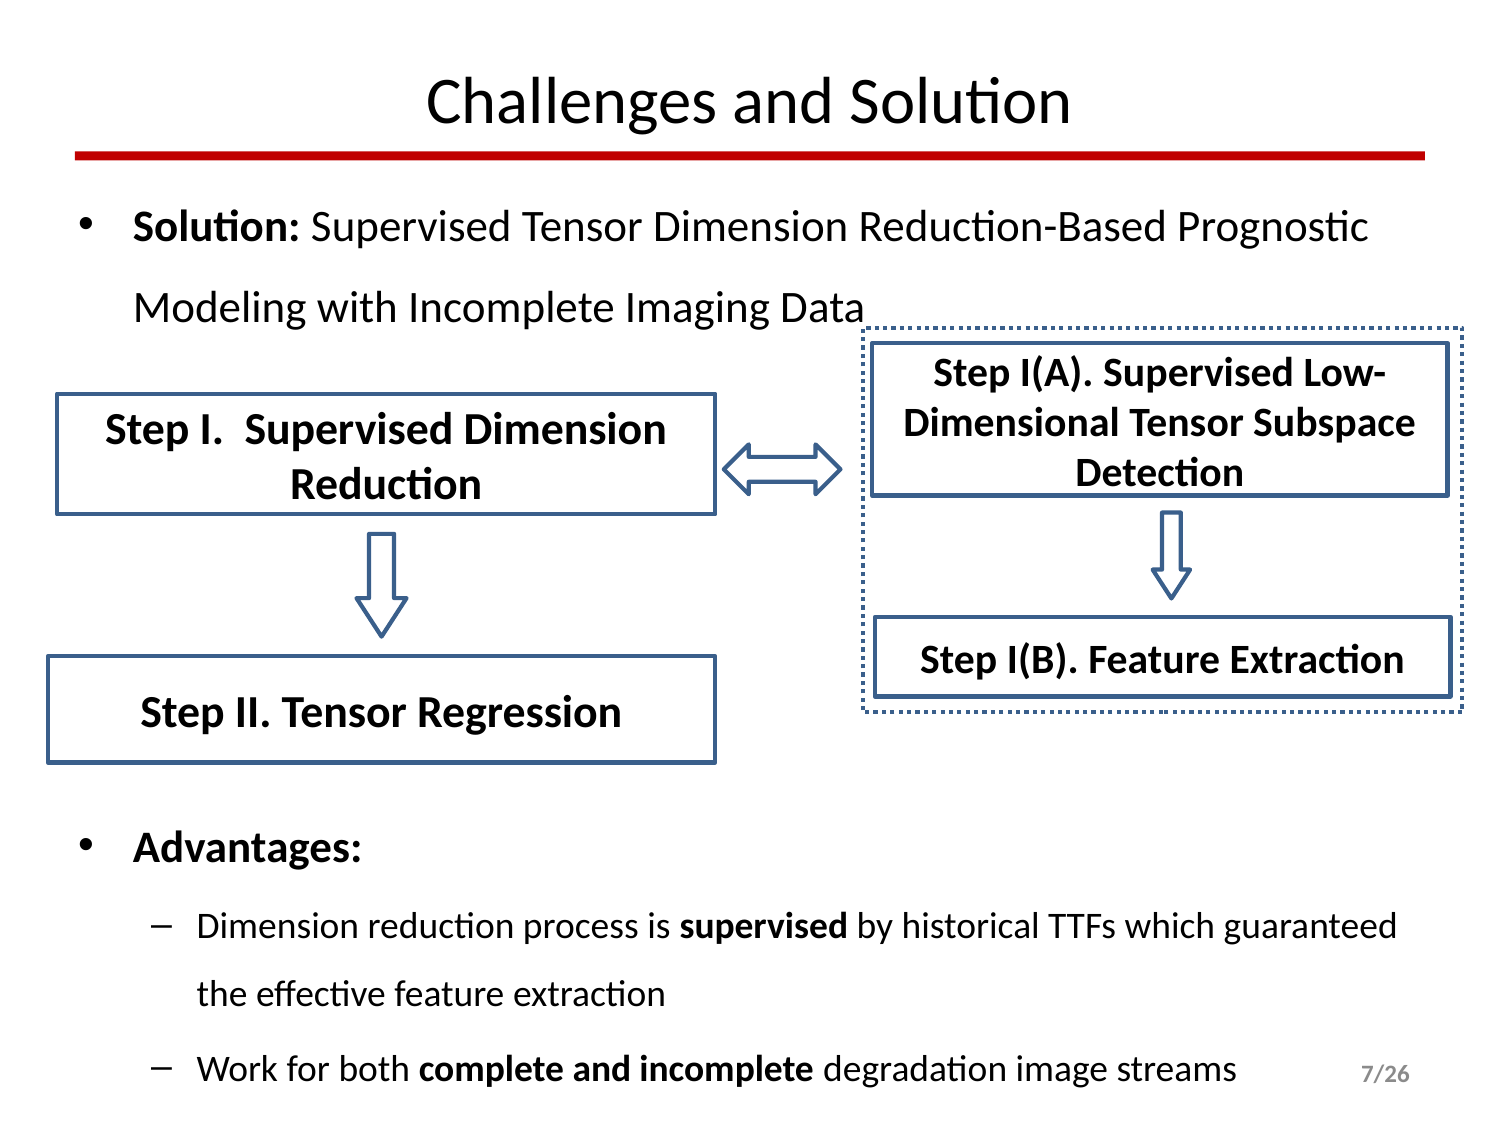

# Challenges and Solution
Solution: Supervised Tensor Dimension Reduction-Based Prognostic Modeling with Incomplete Imaging Data

Advantages:
Dimension reduction process is supervised by historical TTFs which guaranteed the effective feature extraction
Work for both complete and incomplete degradation image streams

Step I(A). Supervised Low-Dimensional Tensor Subspace Detection
Step I.  Supervised Dimension Reduction

Step I(B). Feature Extraction
Step II. Tensor Regression
7/26